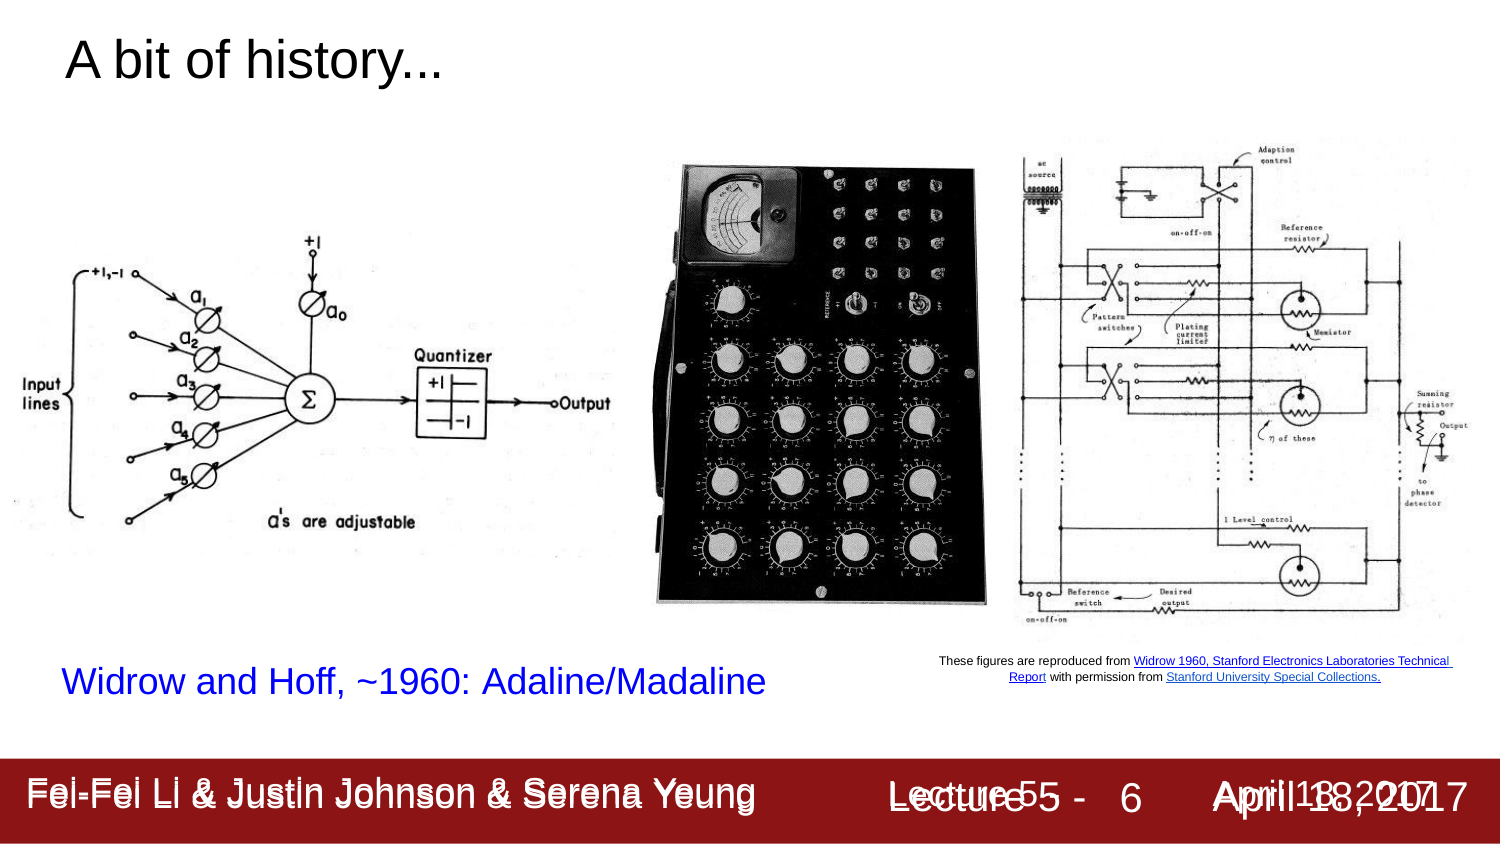

# A bit of history...

These figures are reproduced from Widrow 1960, Stanford Electronics Laboratories Technical  Report with permission from Stanford University Special Collections.
Widrow and Hoff, ~1960: Adaline/Madaline
Lecture 5 -
April 18, 2017
Fei-Fei Li & Justin Johnson & Serena Yeung
6
Fei-Fei Li & Justin Johnson & Serena Yeung	Lecture 5 -	April 18, 2017